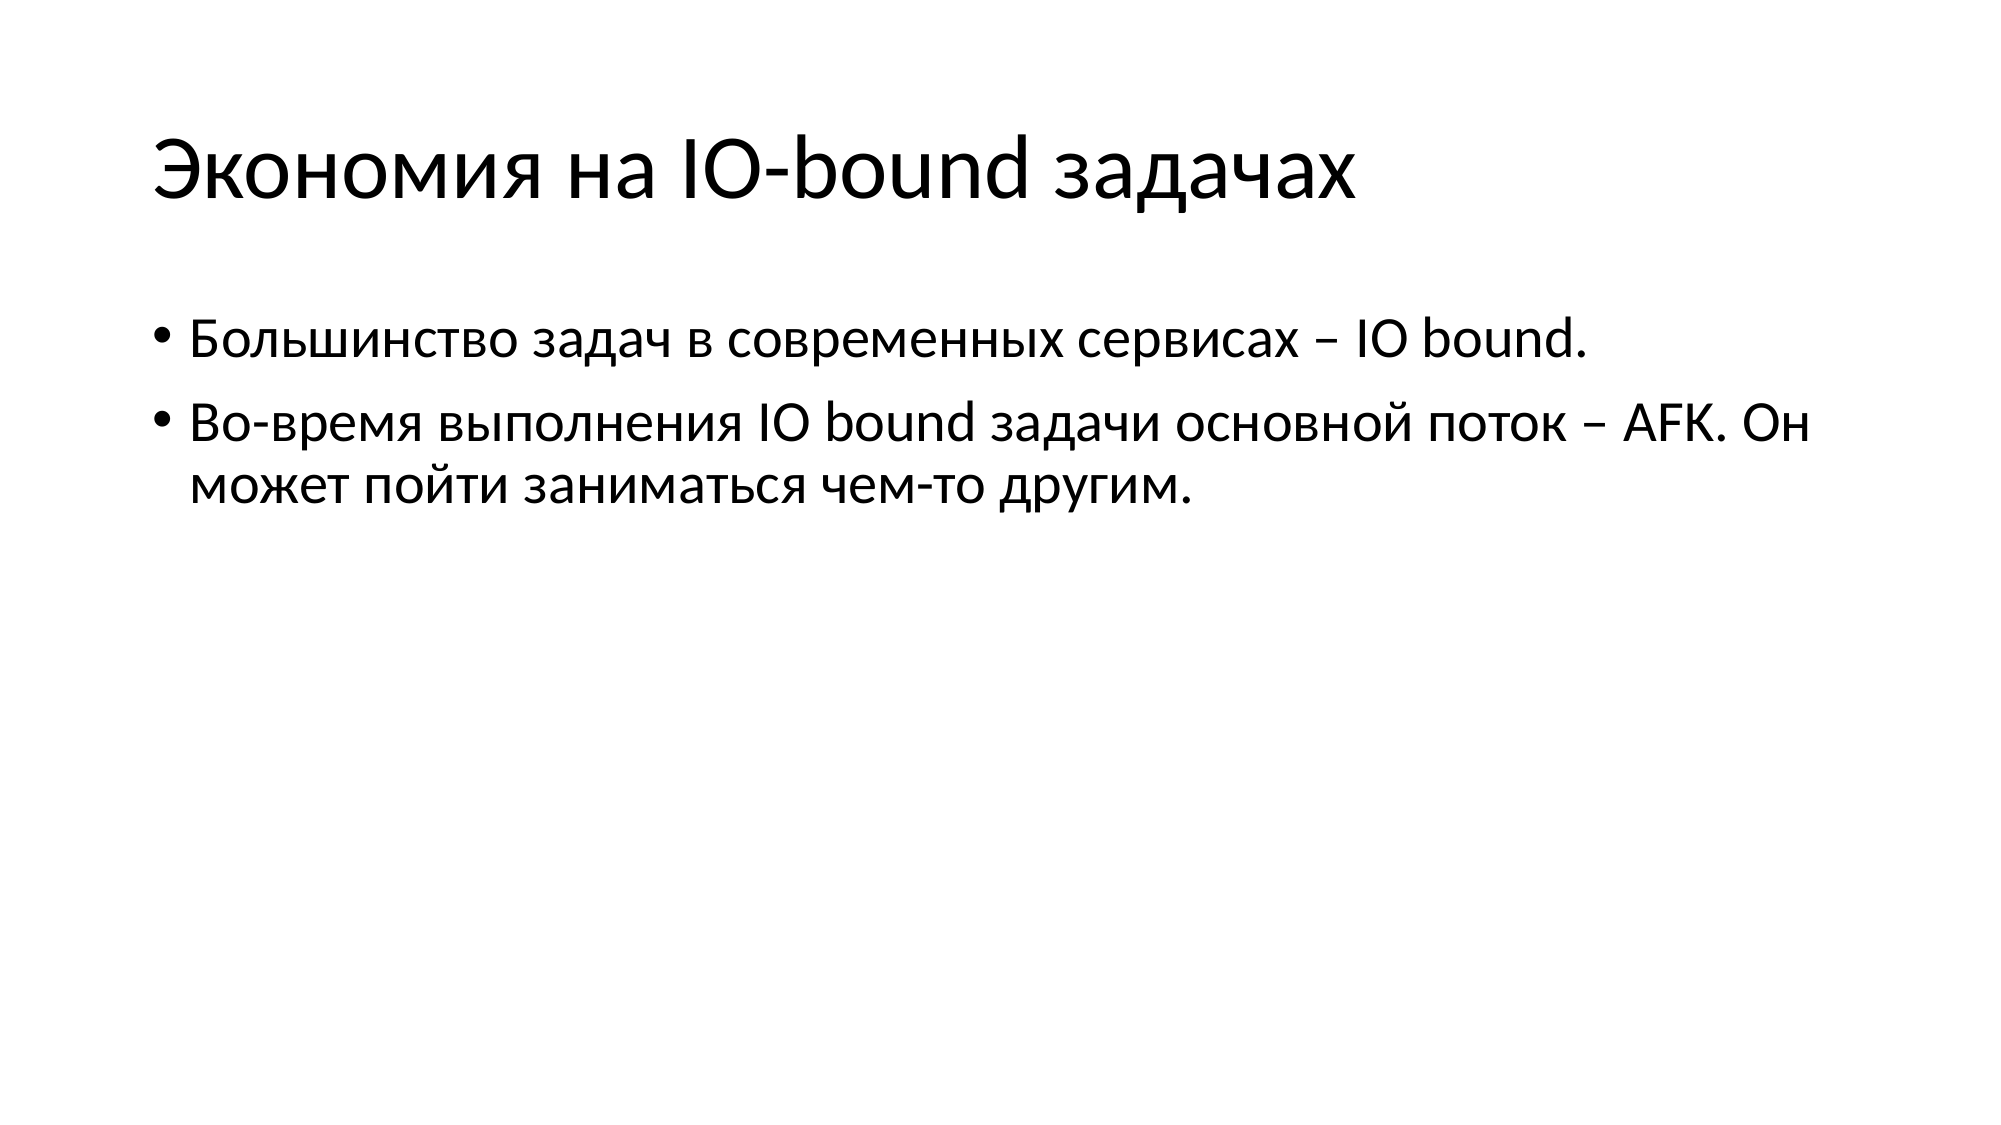

# Экономия на IO-bound задачах
Большинство задач в современных сервисах – IO bound.
Во-время выполнения IO bound задачи основной поток – AFK. Он может пойти заниматься чем-то другим.